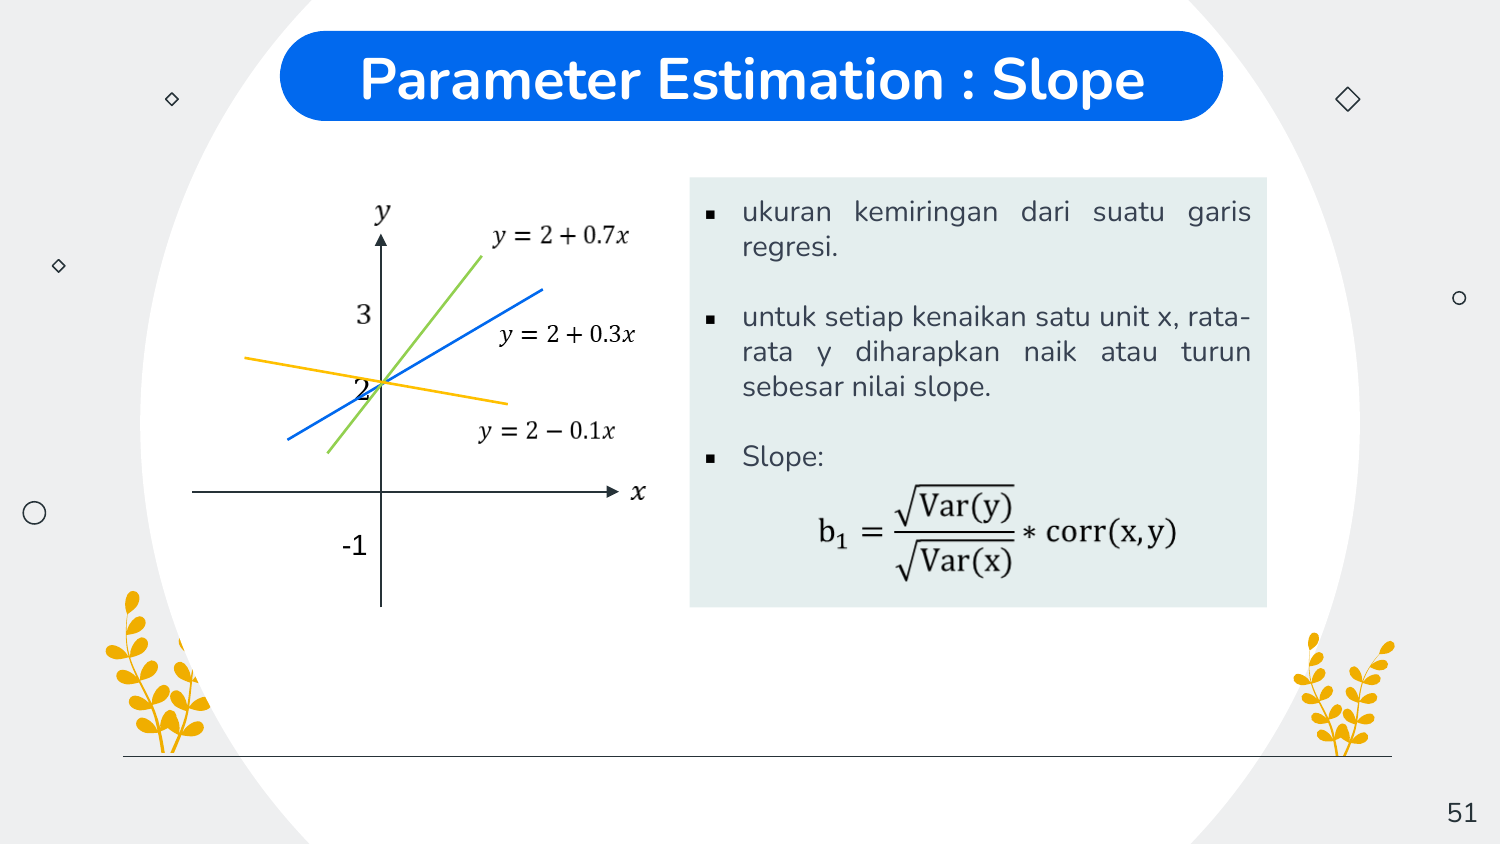

# Parameter Estimation : Slope
ukuran kemiringan dari suatu garis regresi.

untuk setiap kenaikan satu unit x, rata-rata y diharapkan naik atau turun sebesar nilai slope.

Slope:

2

-1

51